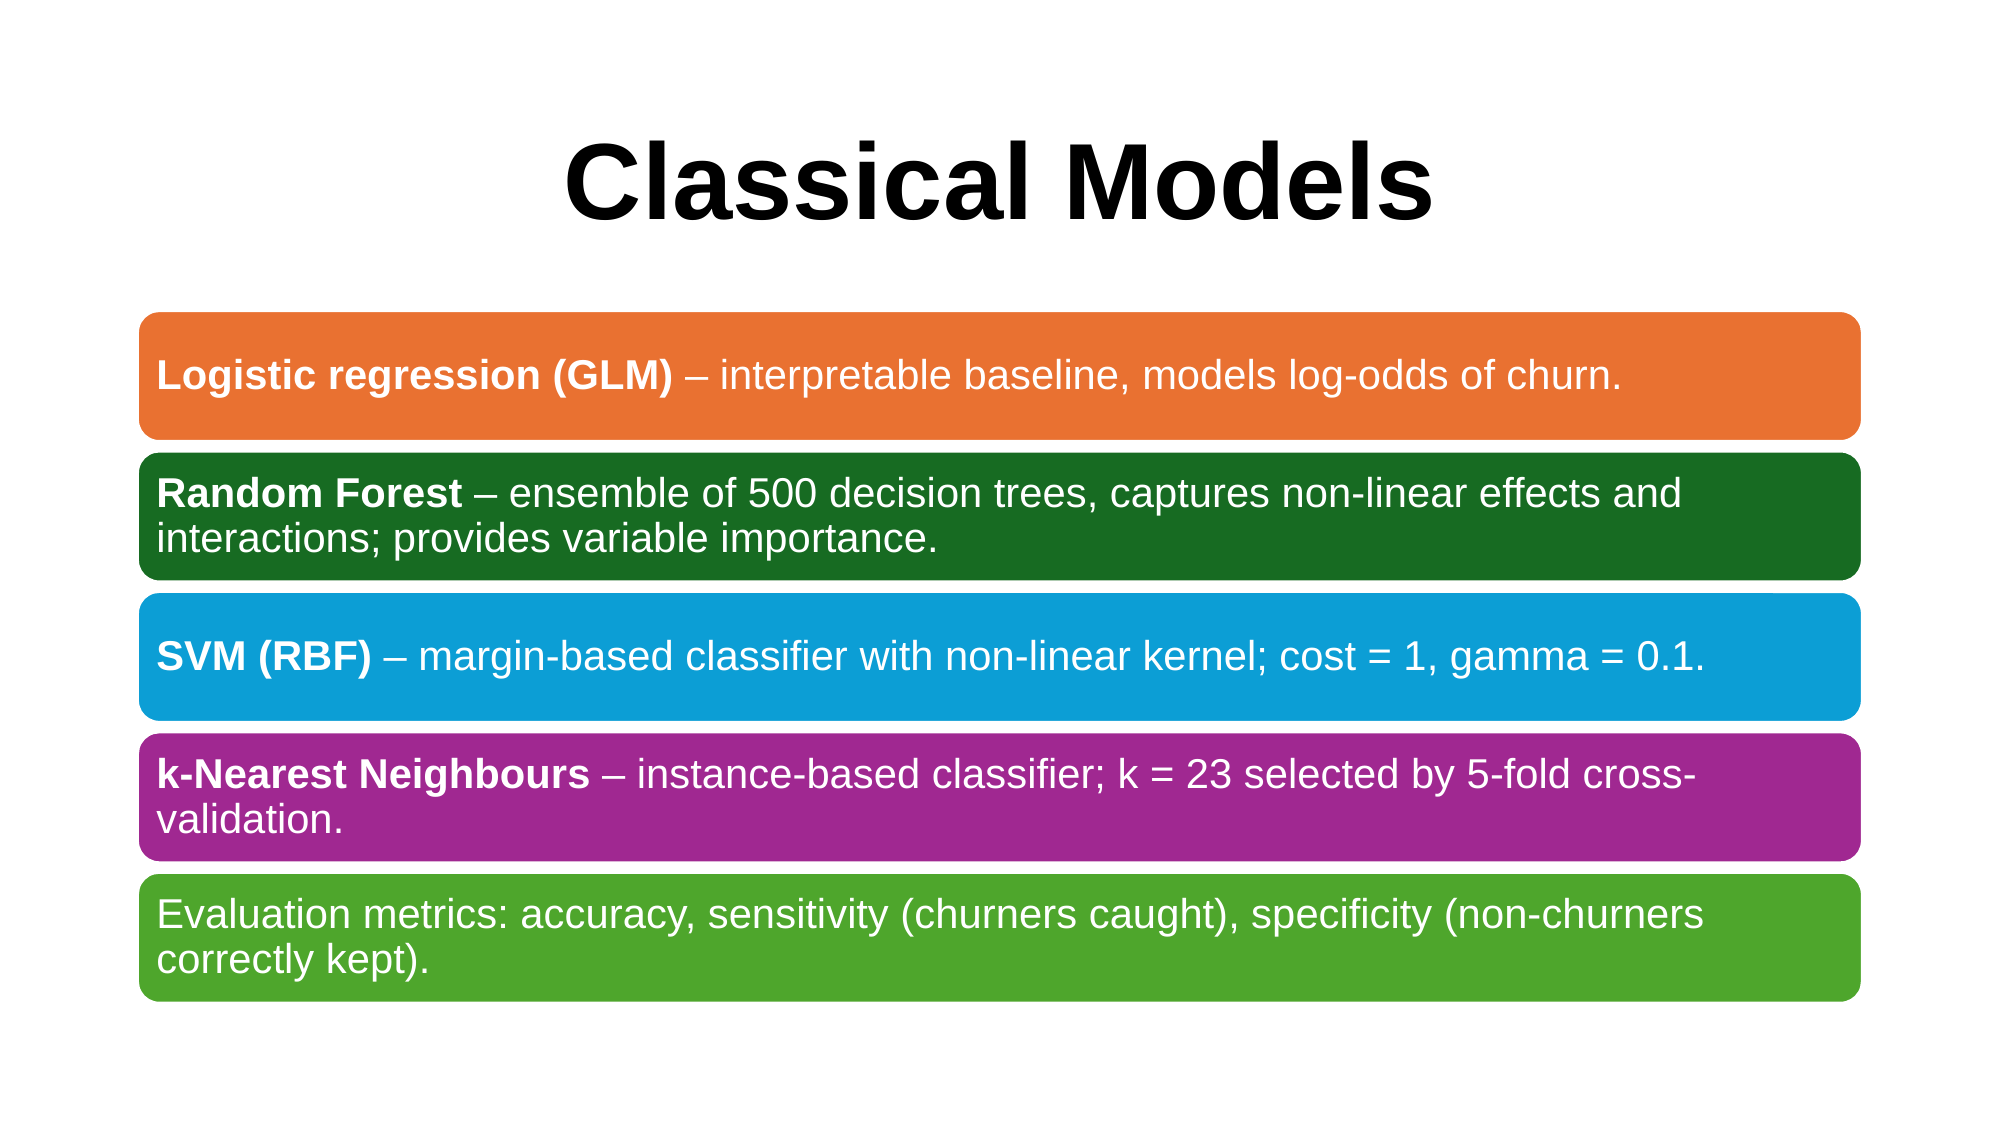

# Classical Models

Logistic regression (GLM) – interpretable baseline, models log-odds of churn.

Random Forest – ensemble of 500 decision trees, captures non-linear effects and interactions; provides variable importance.

SVM (RBF) – margin-based classifier with non-linear kernel; cost = 1, gamma = 0.1.

k-Nearest Neighbours – instance-based classifier; k = 23 selected by 5-fold cross-validation.

Evaluation metrics: accuracy, sensitivity (churners caught), specificity (non-churners correctly kept).